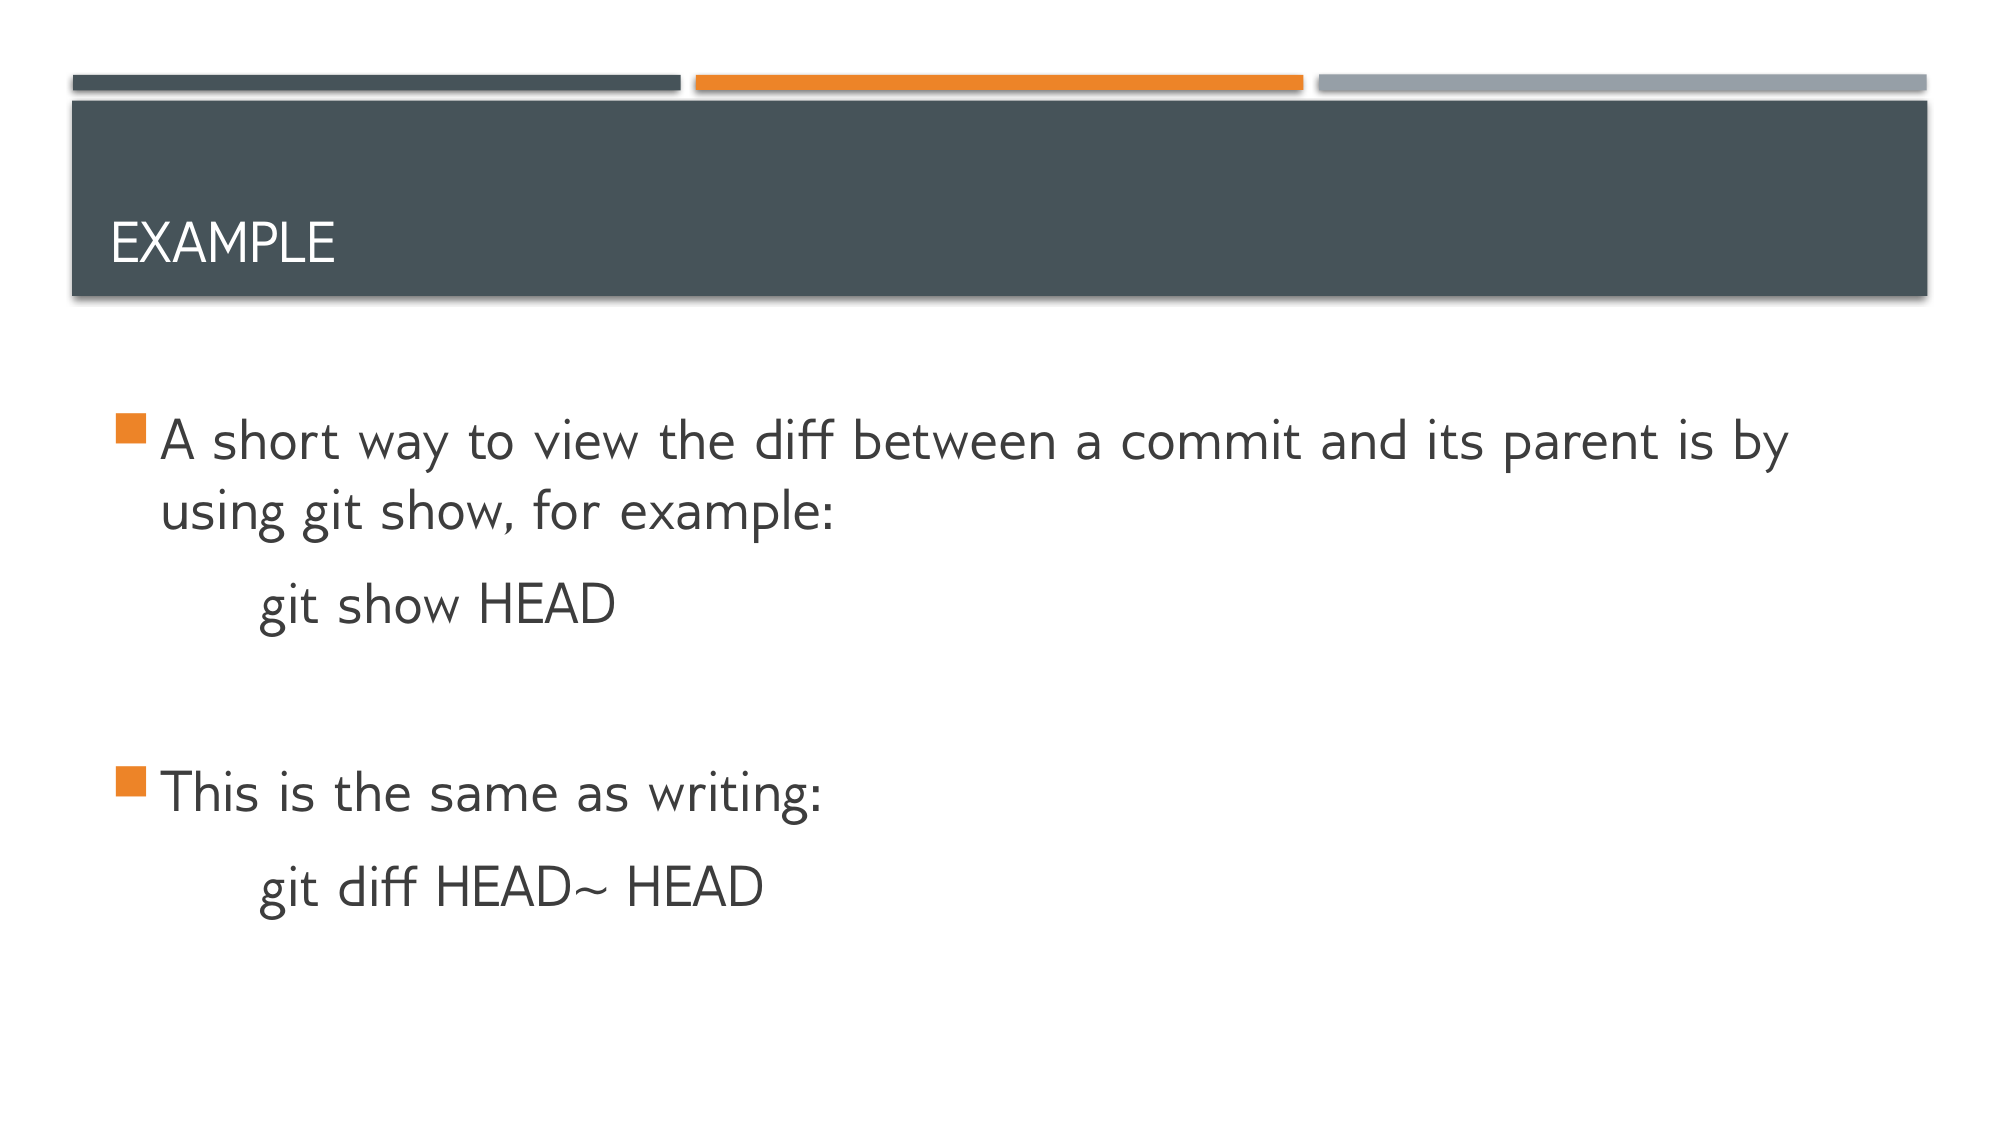

# EXAMPLE
A short way to view the diff between a commit and its parent is by using git show, for example:
	git show HEAD

This is the same as writing:
	git diff HEAD~ HEAD